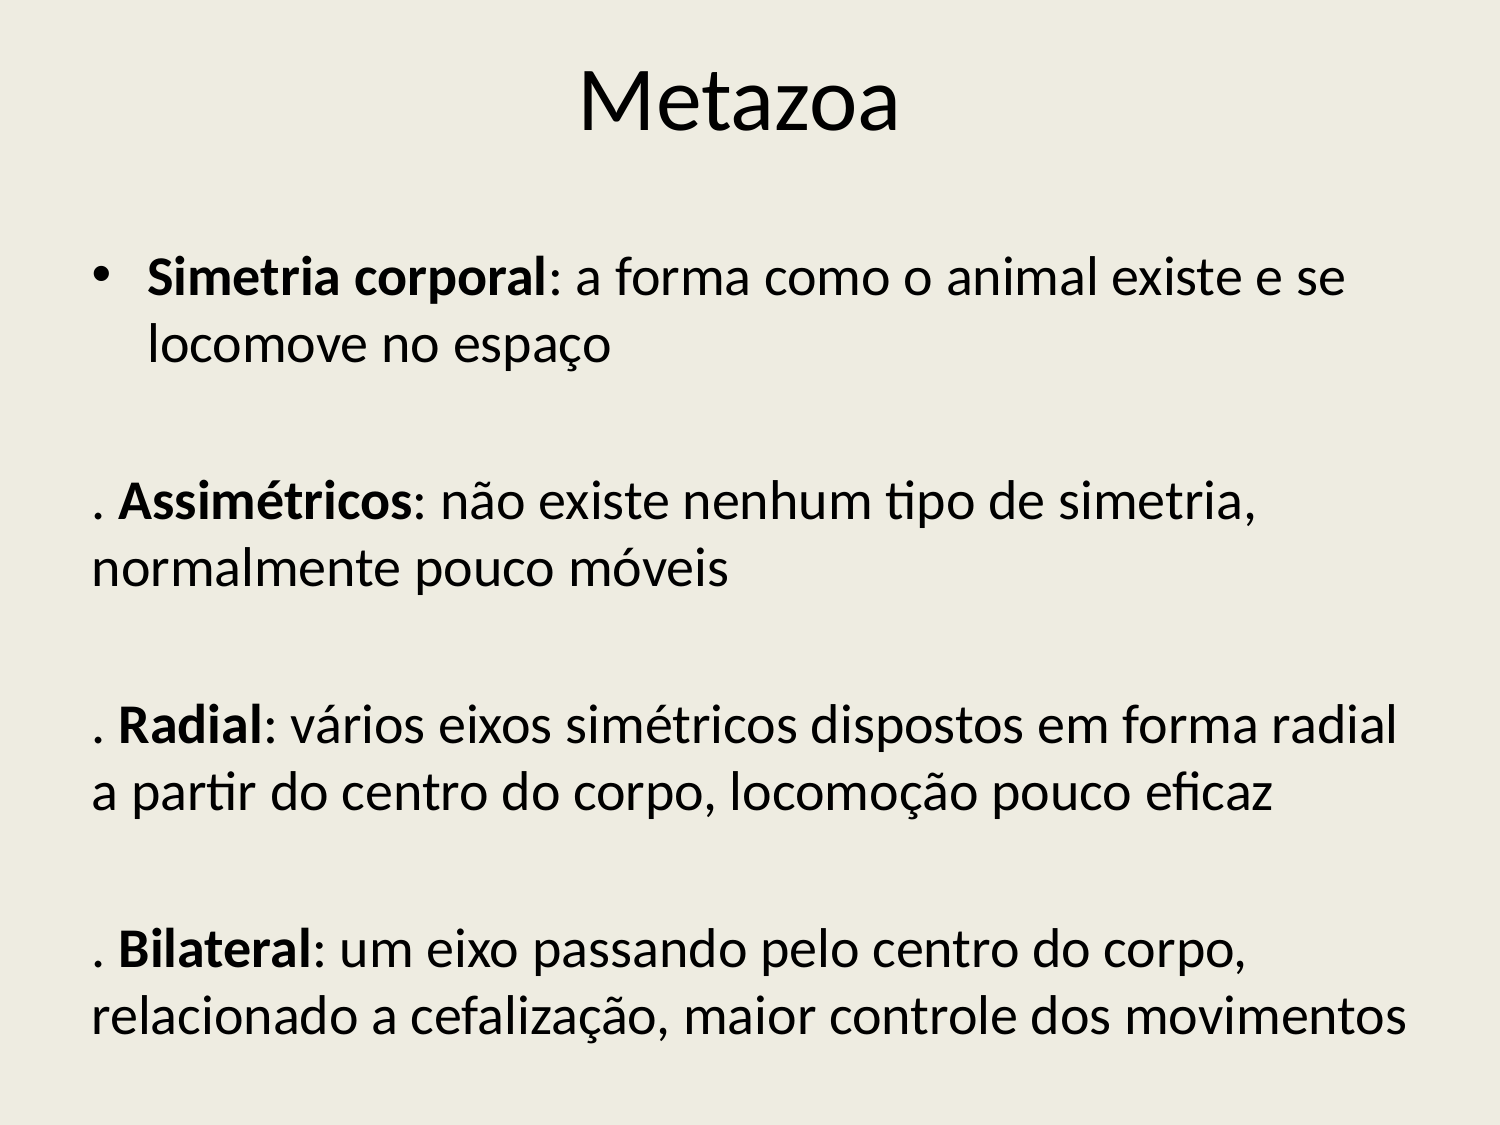

# Metazoa
Simetria corporal: a forma como o animal existe e se locomove no espaço

. Assimétricos: não existe nenhum tipo de simetria, normalmente pouco móveis

. Radial: vários eixos simétricos dispostos em forma radial a partir do centro do corpo, locomoção pouco eficaz

. Bilateral: um eixo passando pelo centro do corpo, relacionado a cefalização, maior controle dos movimentos